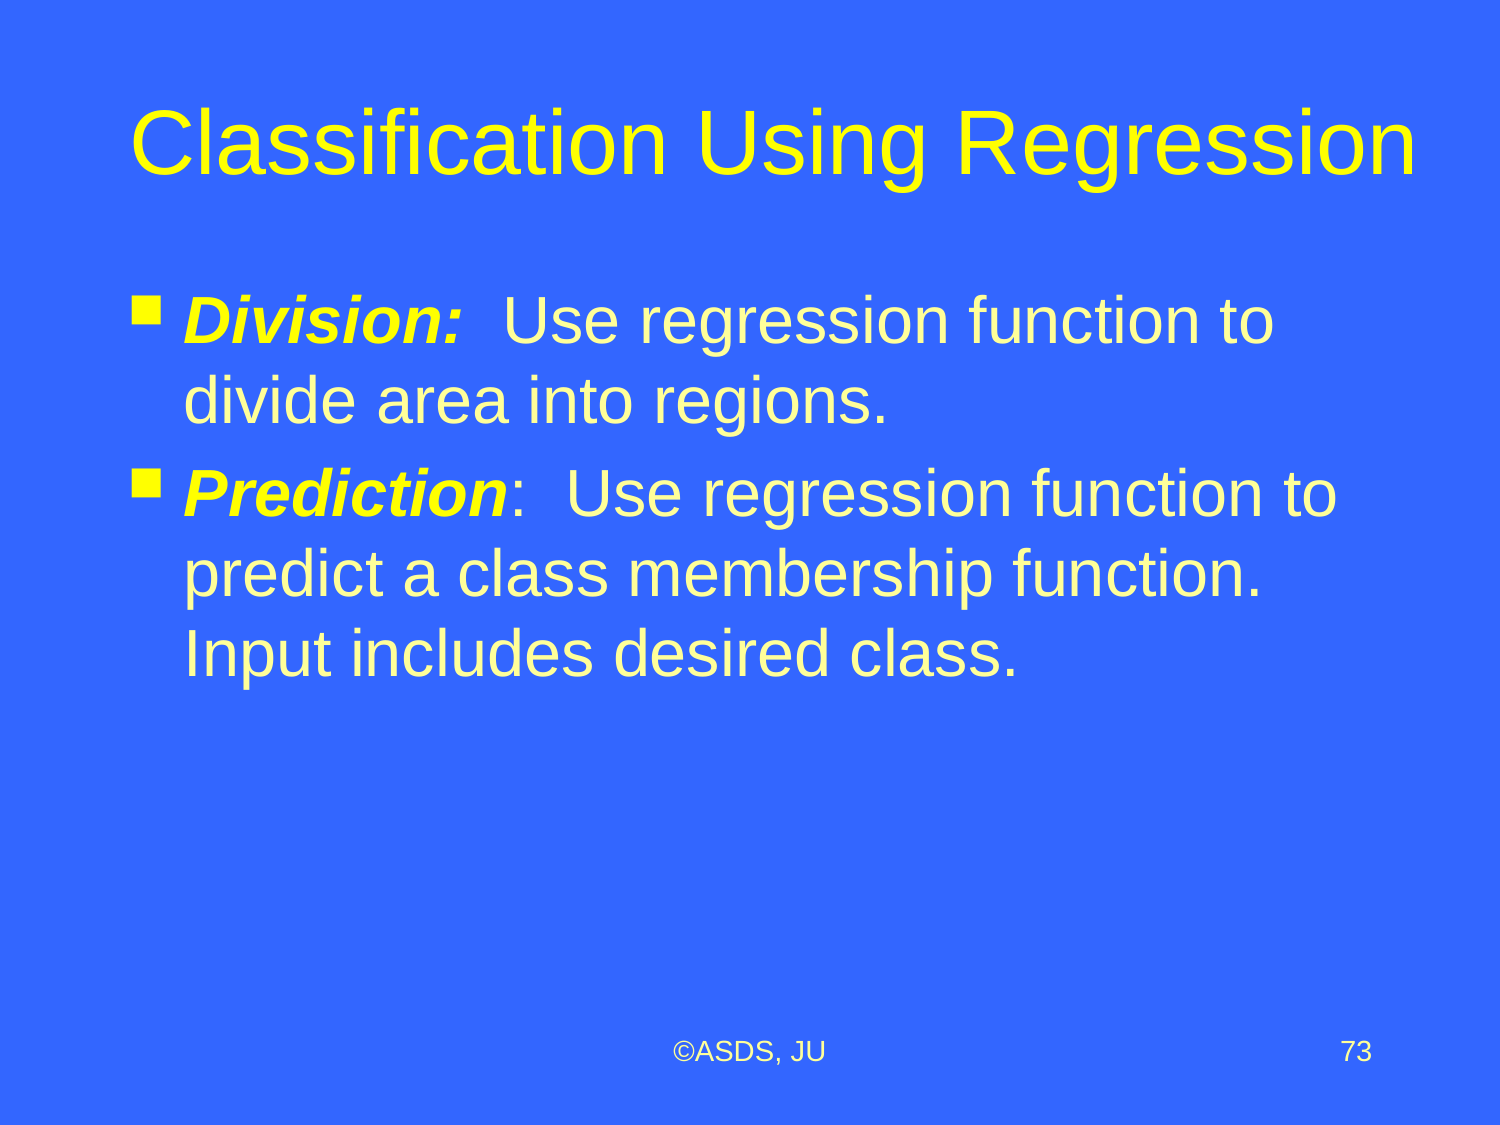

# Classification Using Regression
Division:  Use regression function to divide area into regions.
Prediction:  Use regression function to predict a class membership function.  Input includes desired class.
©ASDS, JU
73